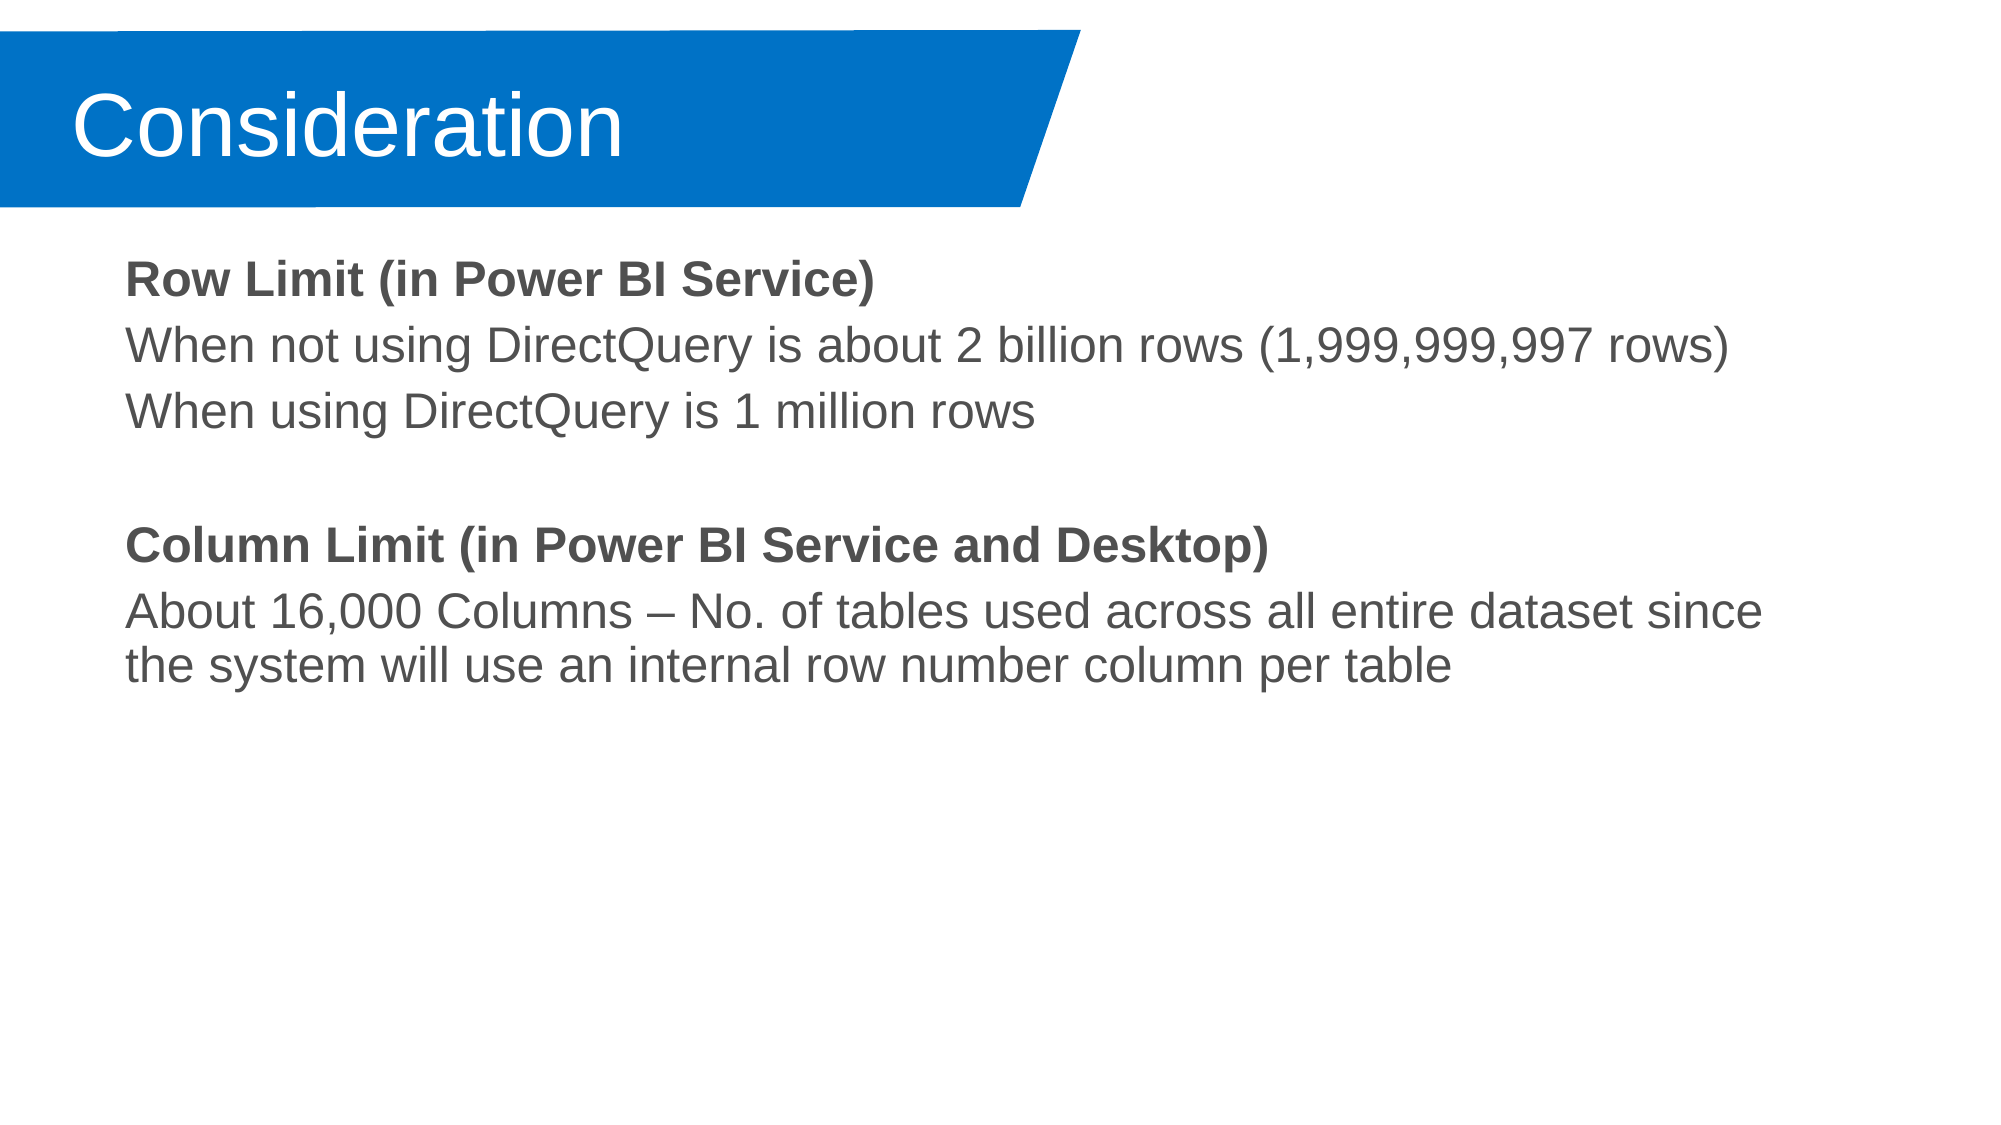

Consideration
Row Limit (in Power BI Service)
When not using DirectQuery is about 2 billion rows (1,999,999,997 rows)
When using DirectQuery is 1 million rows

Column Limit (in Power BI Service and Desktop)
About 16,000 Columns – No. of tables used across all entire dataset since the system will use an internal row number column per table